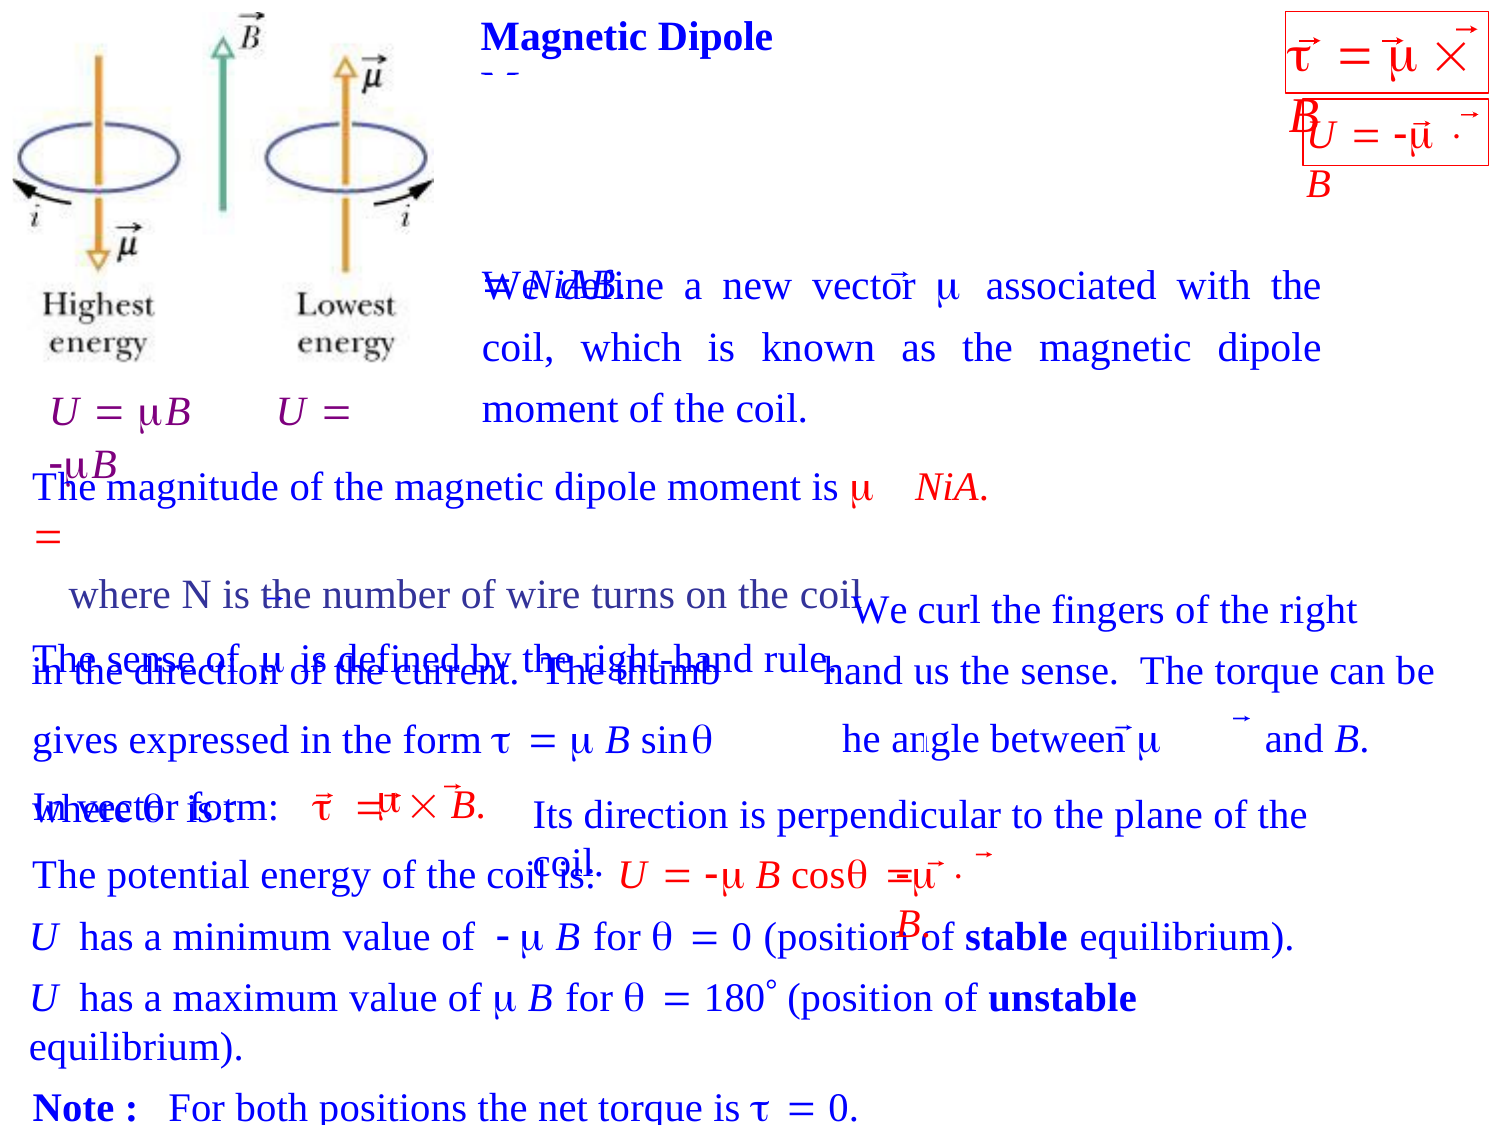

Magnetic Dipole Moment

τ	= μ × B
The torque of a coil that has N  loops  exerted by a uniform magnetic field B and carries a current i	is given by the equation τ = NiAB.

U = −μ ⋅ B

We define a new vector μ associated with the coil, which is known as the magnetic dipole moment of the coil.
U = μB	U = −μB
The magnitude of the magnetic dipole moment is μ =
where N is the number of wire turns on the coil

The sense of  μ is defined by the right-hand rule.
NiA.

We curl the fingers of the right hand us the sense.  The torque can be

he angle between μ	and B.
in the direction of the current.  The thumb gives expressed in the form τ = μ B sinθ	where θ  is t

In vector form:	τ  =

The potential energy of the coil is:  U = −μ B cosθ =
U  has a minimum value of  − μ B for θ = 0 (position of stable equilibrium).
U  has a maximum value of μ B for θ = 180° (position of unstable equilibrium).
Note :	For both positions the net torque is τ = 0.
× B.
Its direction is perpendicular to the plane of the coil.

−μ ⋅ B.